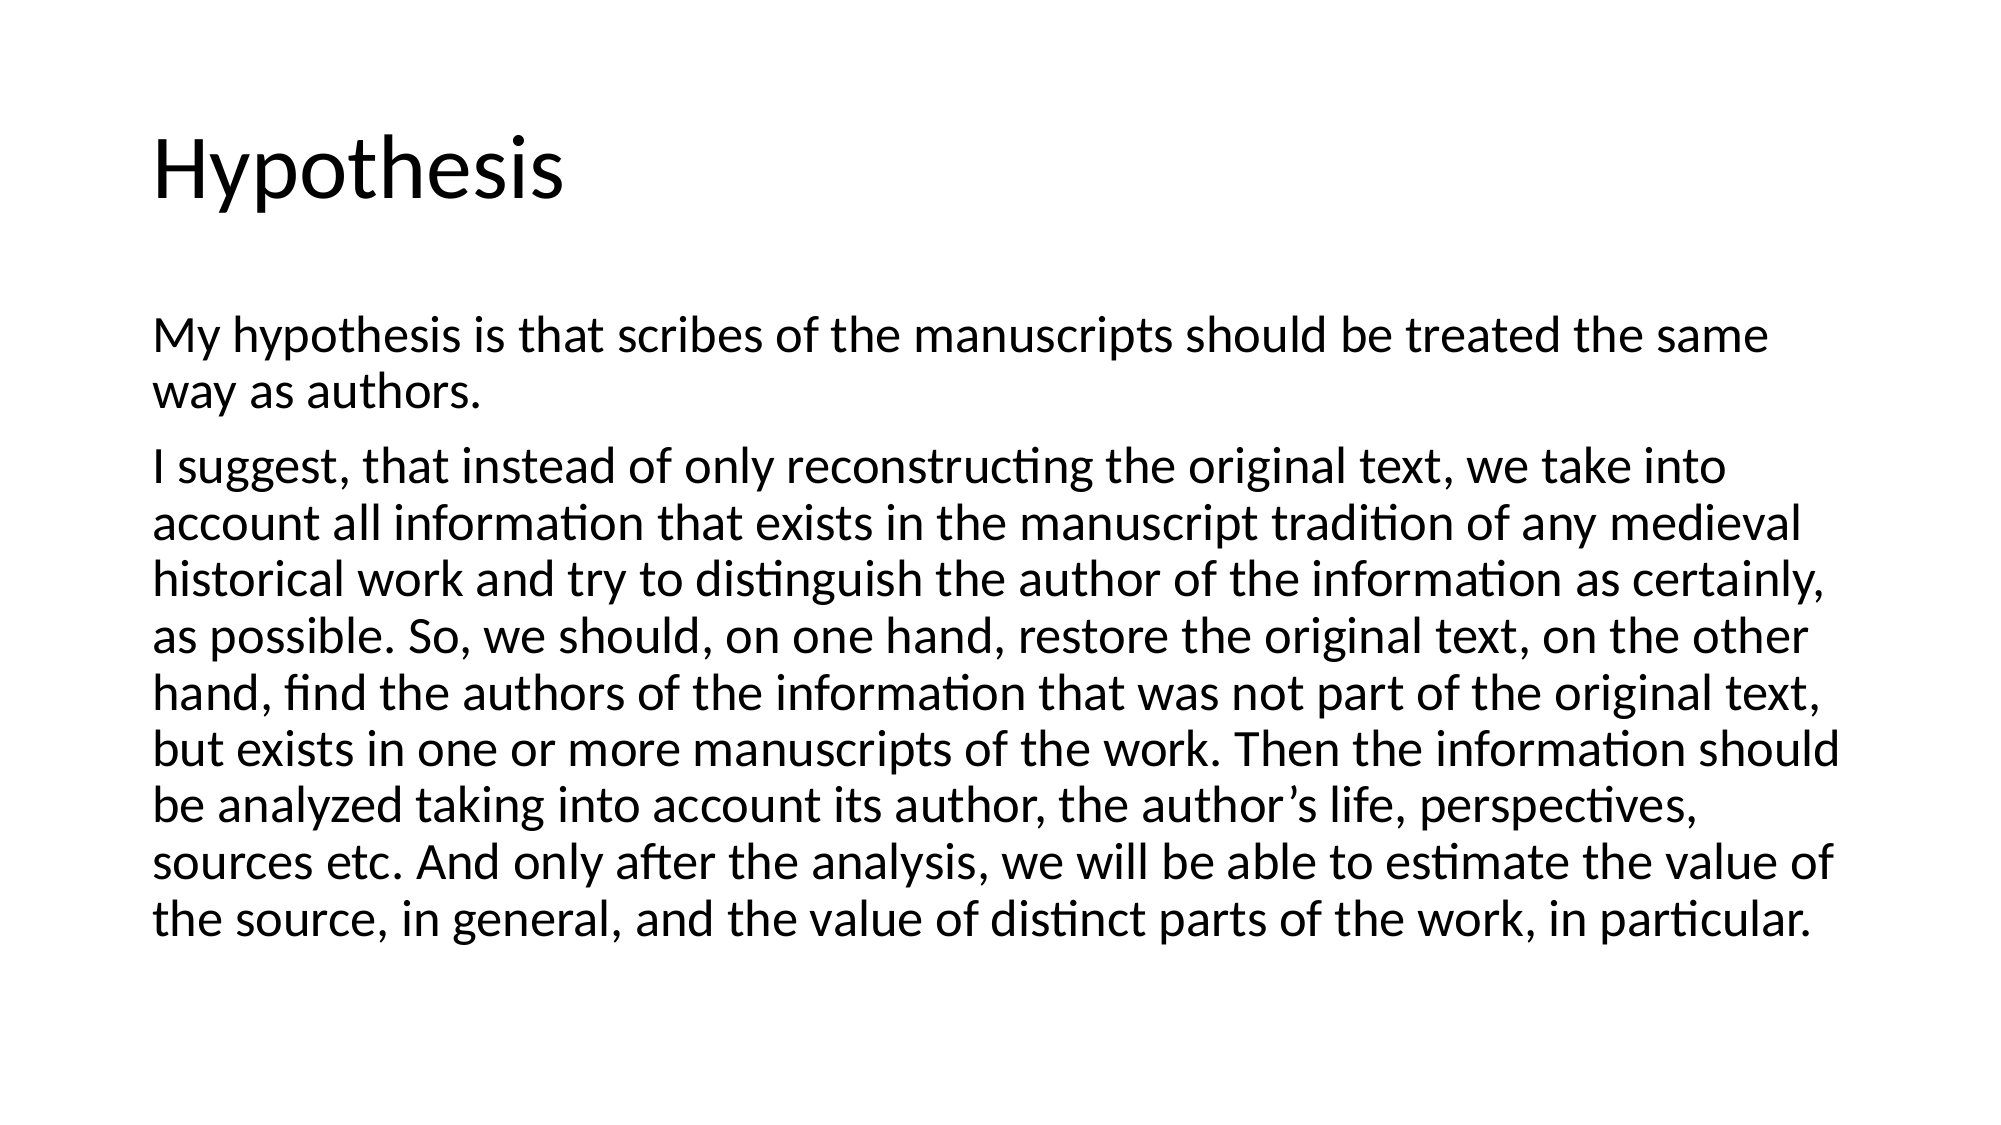

# Hypothesis
My hypothesis is that scribes of the manuscripts should be treated the same way as authors.
I suggest, that instead of only reconstructing the original text, we take into account all information that exists in the manuscript tradition of any medieval historical work and try to distinguish the author of the information as certainly, as possible. So, we should, on one hand, restore the original text, on the other hand, find the authors of the information that was not part of the original text, but exists in one or more manuscripts of the work. Then the information should be analyzed taking into account its author, the author’s life, perspectives, sources etc. And only after the analysis, we will be able to estimate the value of the source, in general, and the value of distinct parts of the work, in particular.